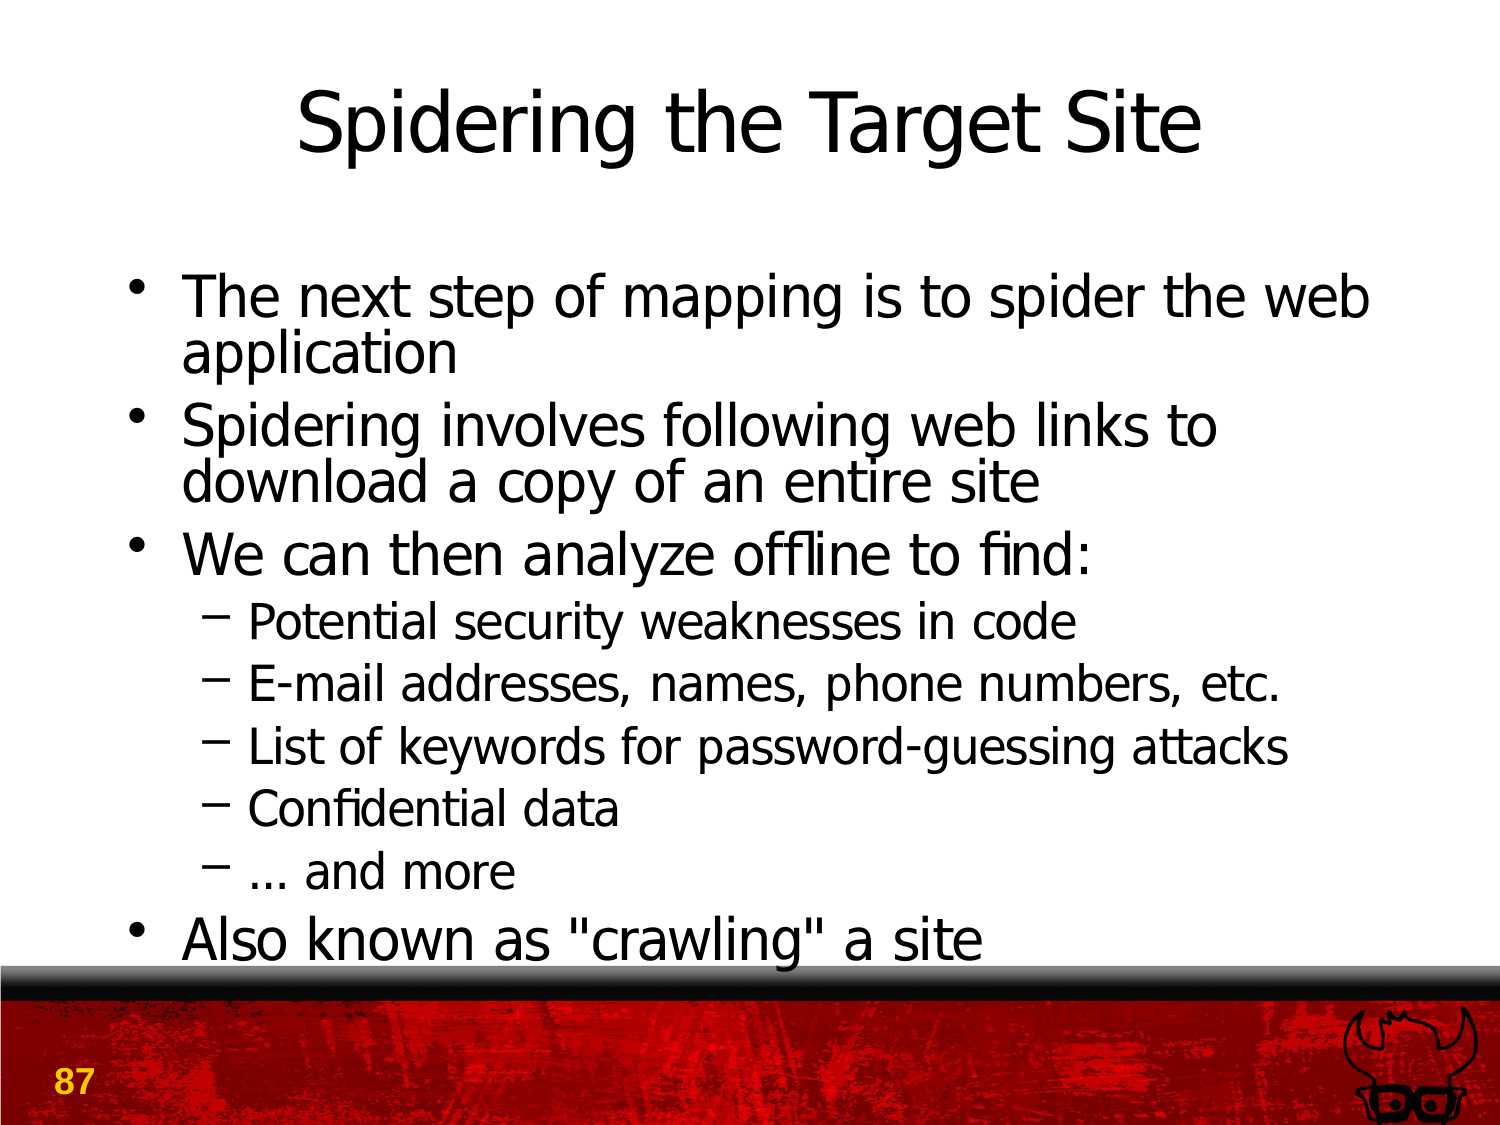

# Spidering the Target Site
The next step of mapping is to spider the web application
Spidering involves following web links to download a copy of an entire site
We can then analyze offline to find:
Potential security weaknesses in code
E-mail addresses, names, phone numbers, etc.
List of keywords for password-guessing attacks
Confidential data
… and more
Also known as "crawling" a site